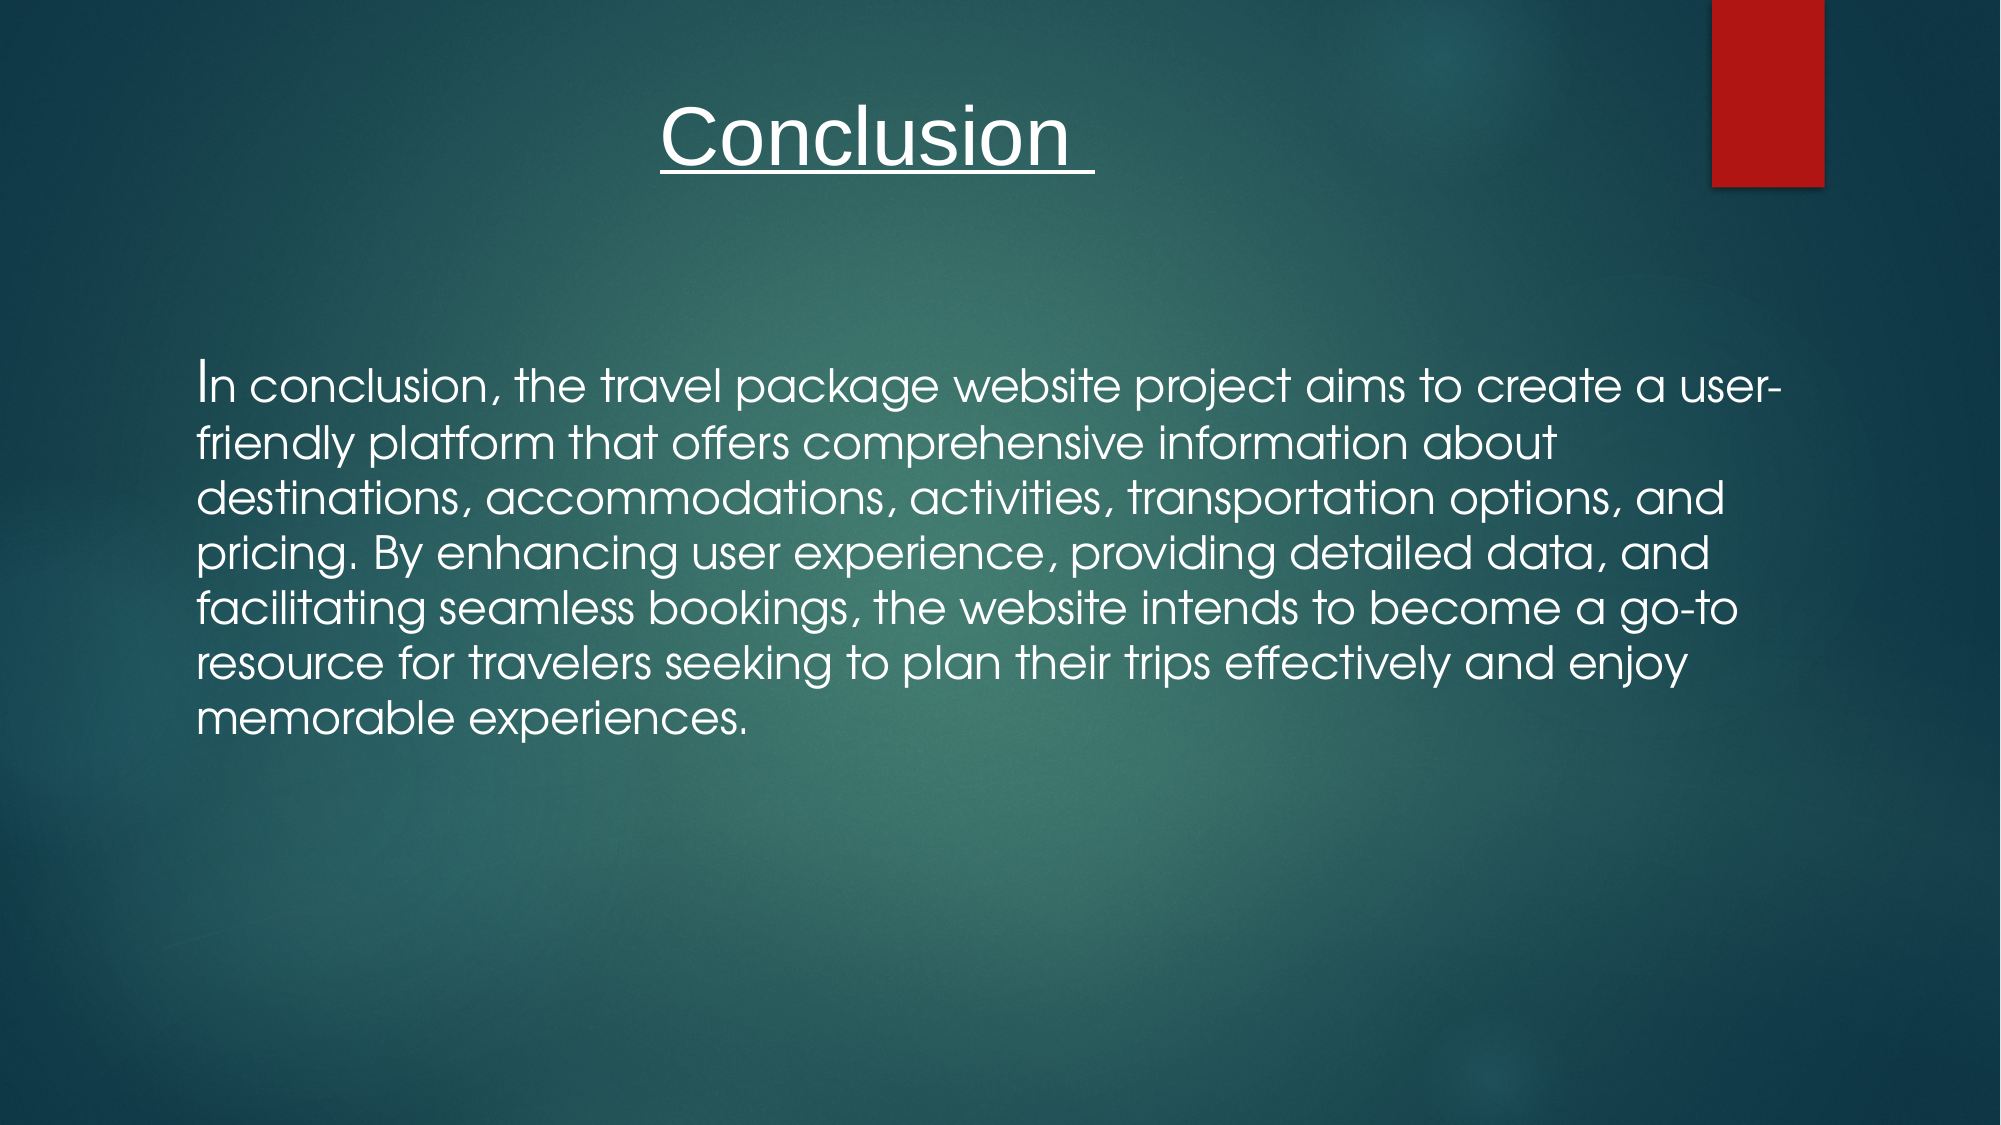

# Conclusion
In conclusion, the travel package website project aims to create a user-friendly platform that offers comprehensive information about destinations, accommodations, activities, transportation options, and pricing. By enhancing user experience, providing detailed data, and facilitating seamless bookings, the website intends to become a go-to resource for travelers seeking to plan their trips effectively and enjoy memorable experiences.